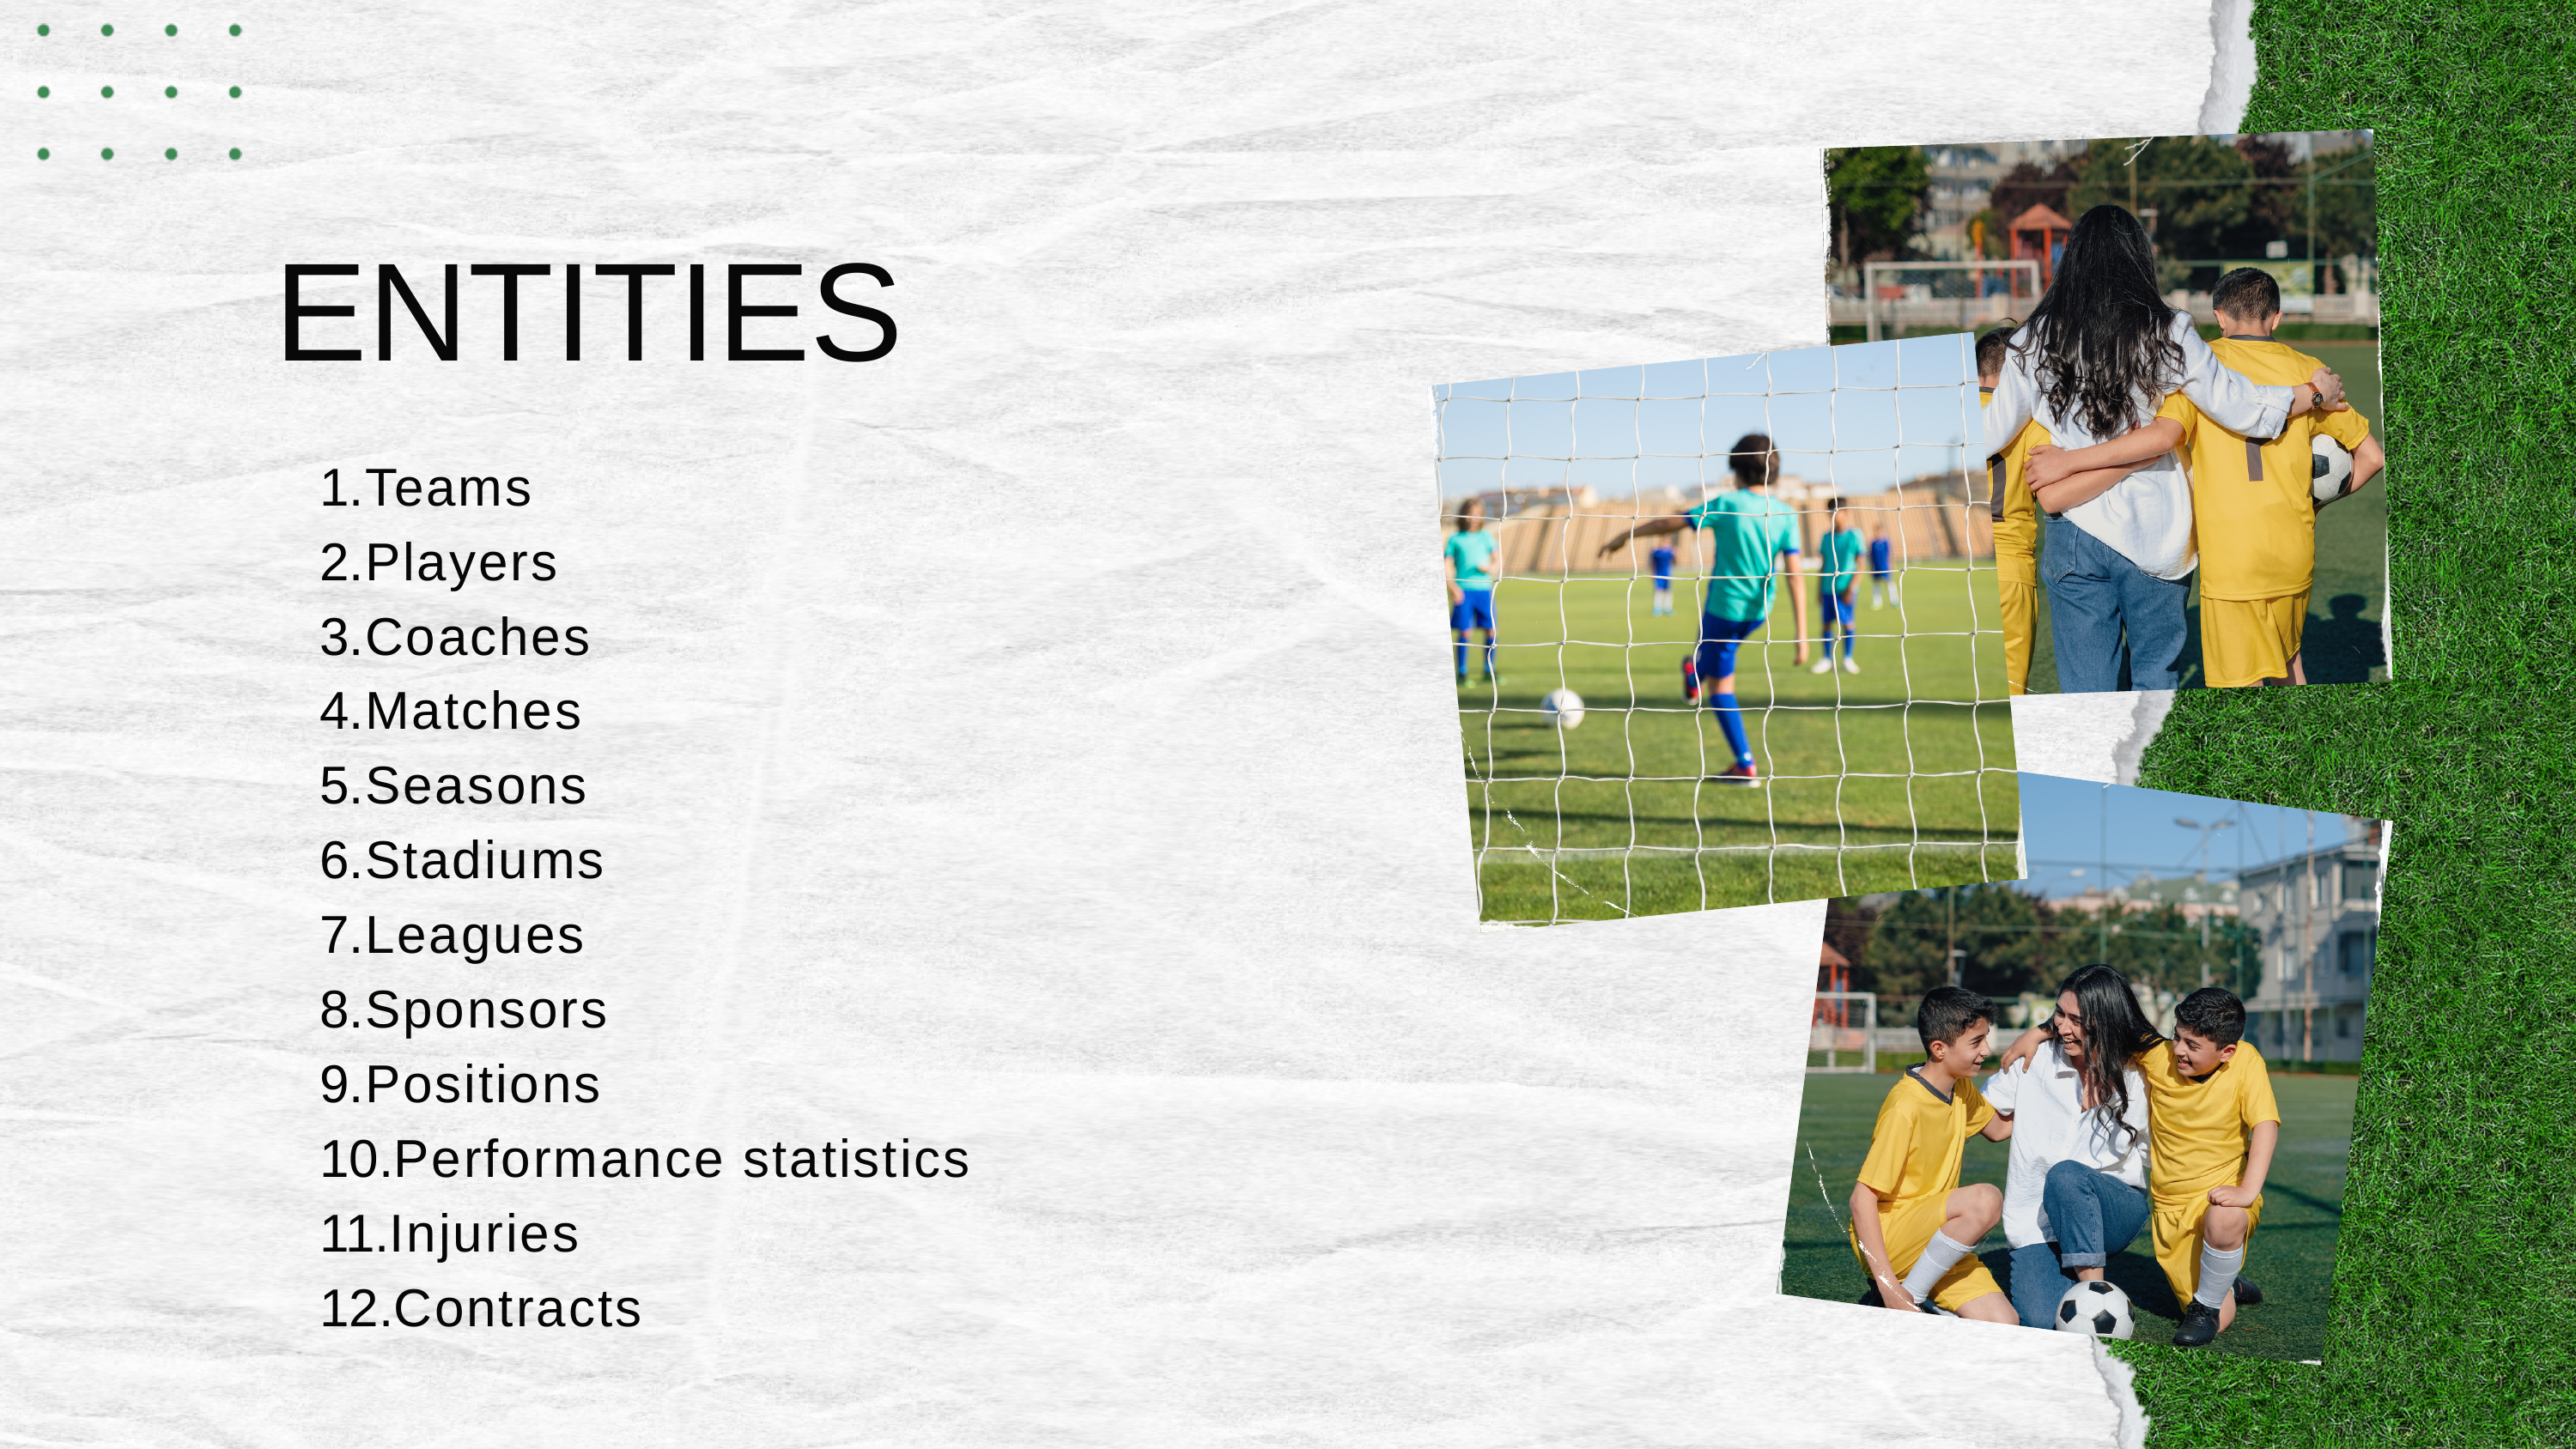

ENTITIES

Teams
Players
Coaches
Matches
Seasons
Stadiums
Leagues
Sponsors
Positions
Performance statistics
Injuries
Contracts